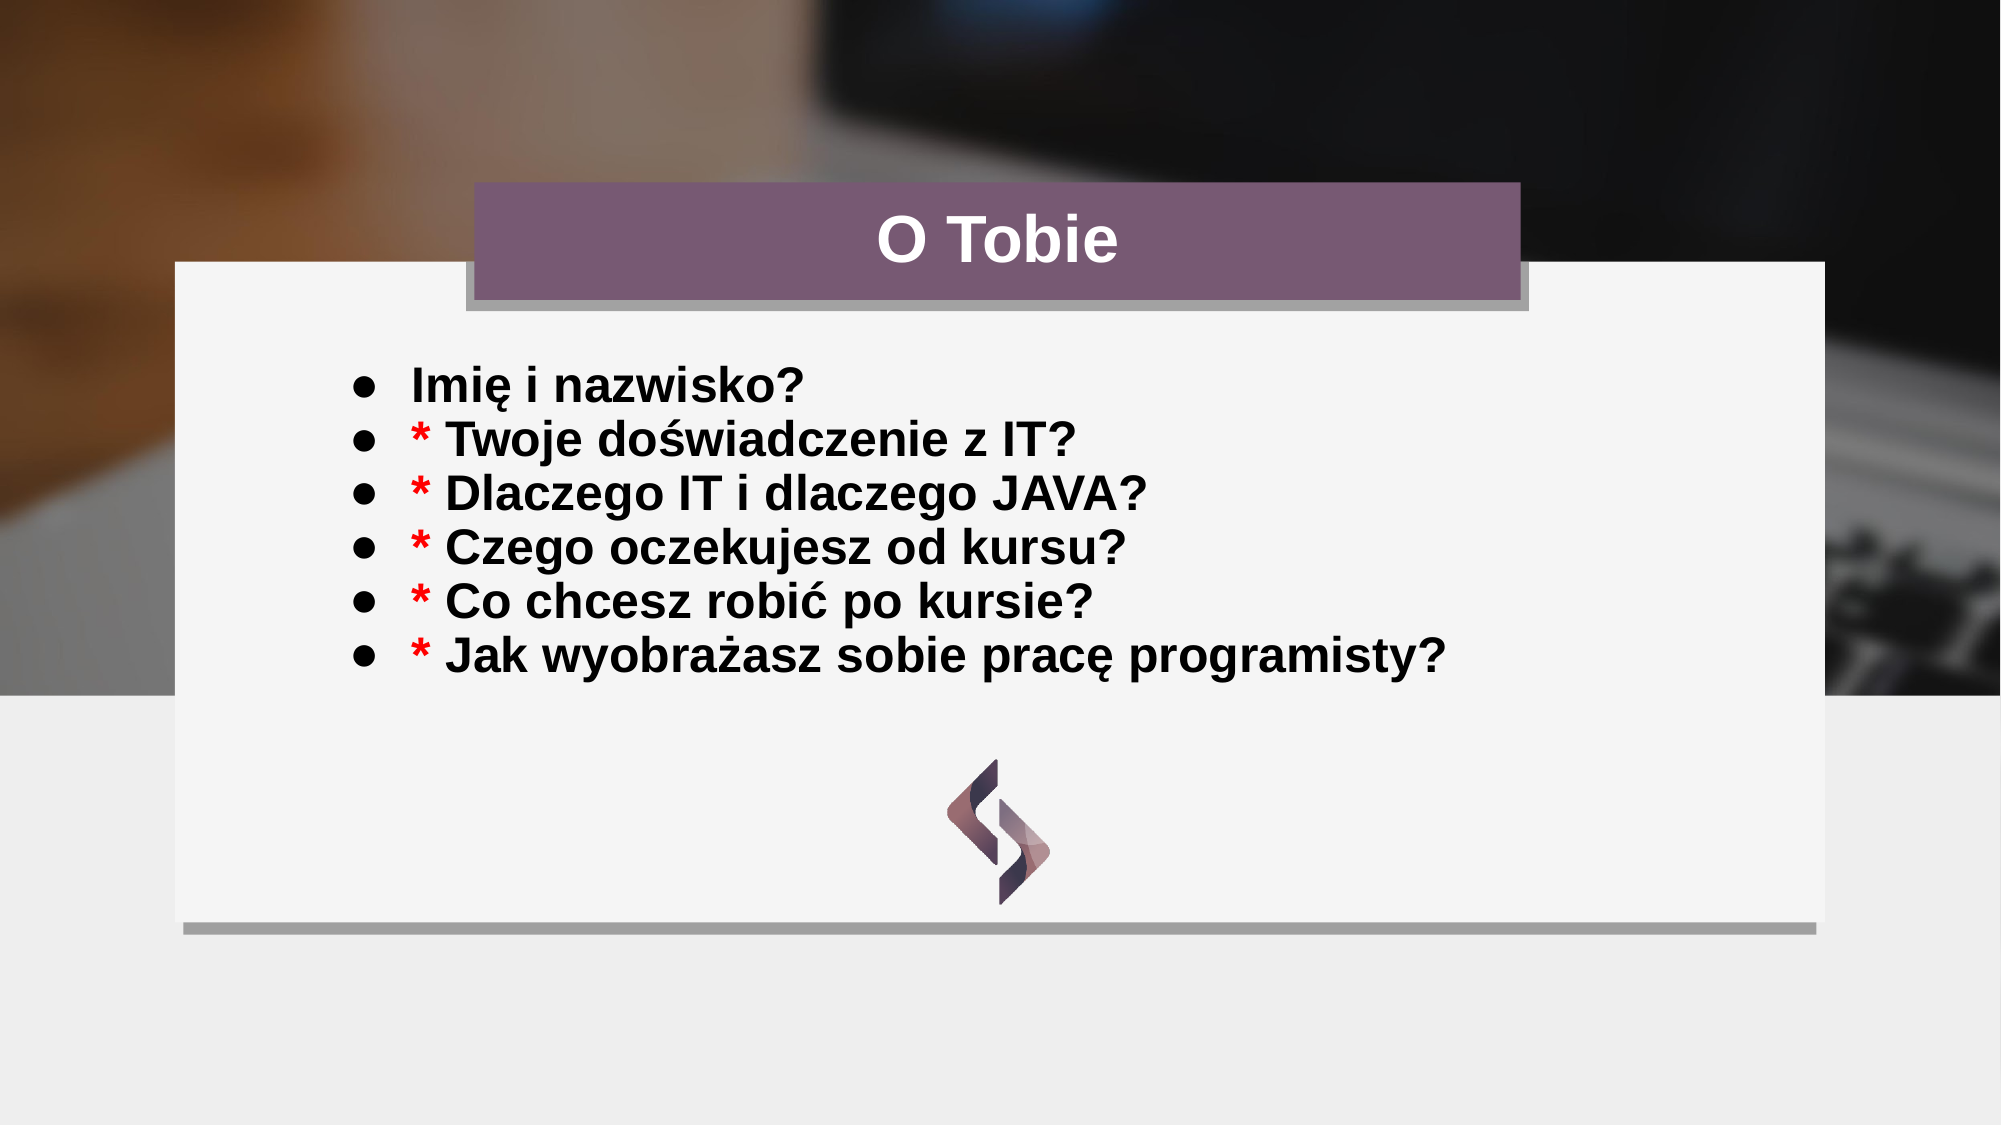

# O Tobie
Imię i nazwisko?
* Twoje doświadczenie z IT?
* Dlaczego IT i dlaczego JAVA?
* Czego oczekujesz od kursu?
* Co chcesz robić po kursie?
* Jak wyobrażasz sobie pracę programisty?